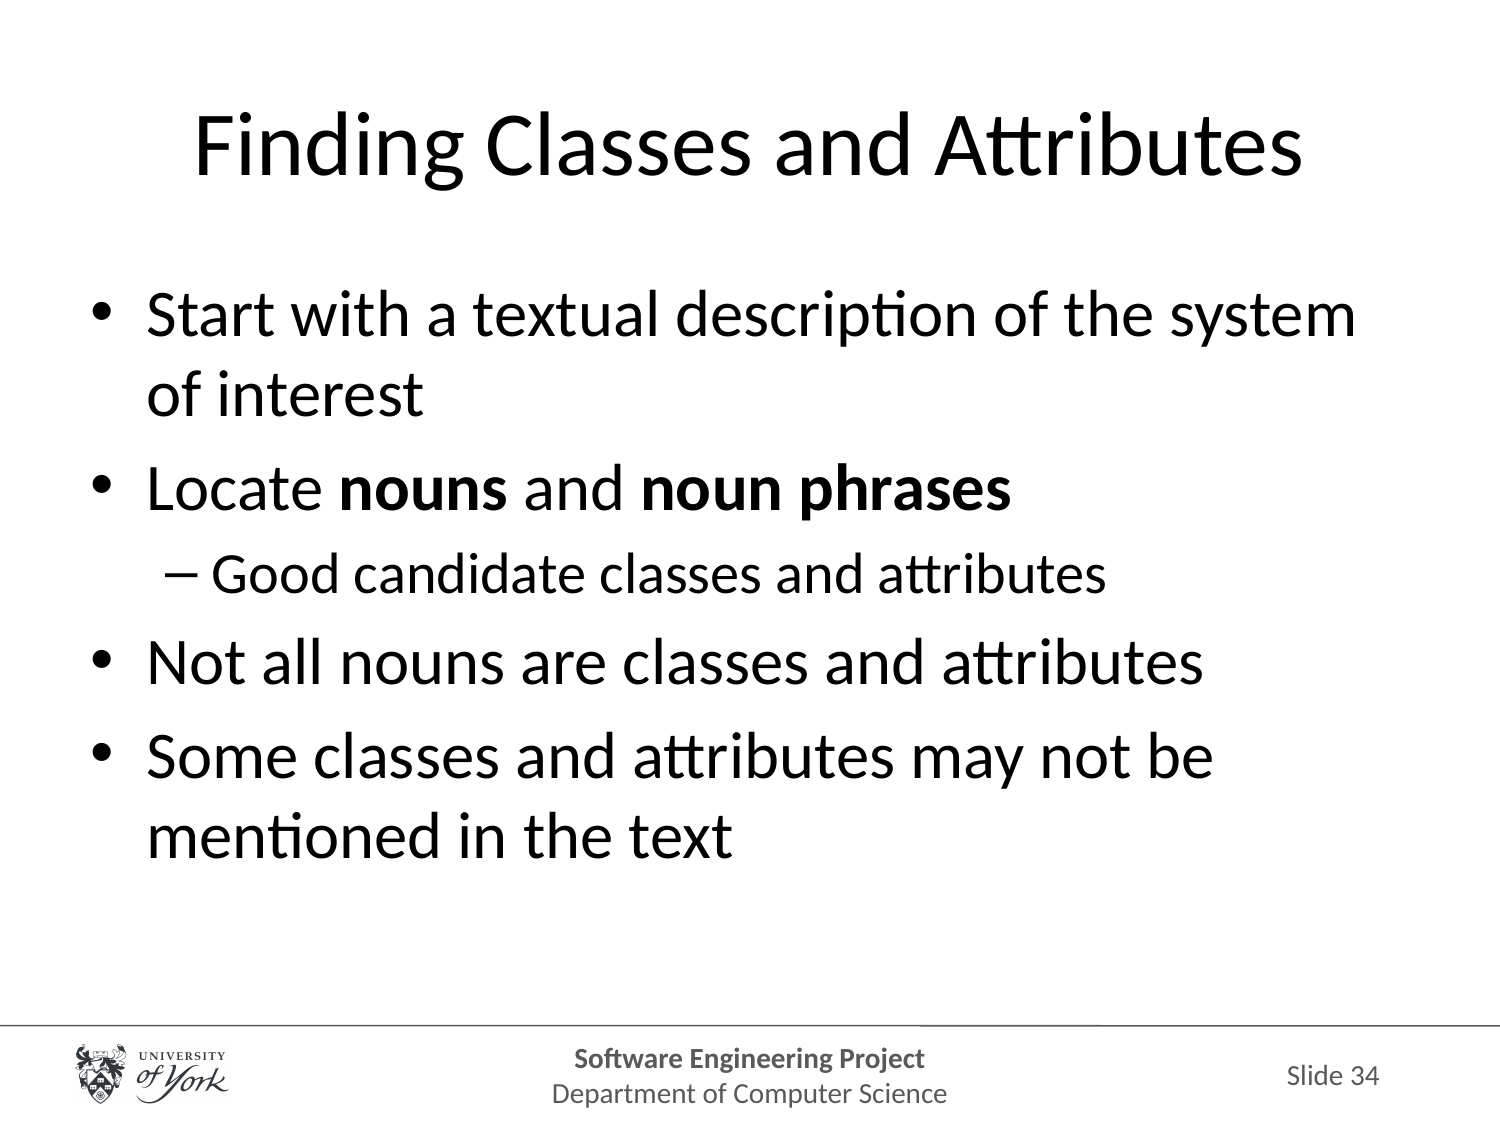

# Finding Classes and Attributes
Start with a textual description of the system of interest
Locate nouns and noun phrases
Good candidate classes and attributes
Not all nouns are classes and attributes
Some classes and attributes may not be mentioned in the text